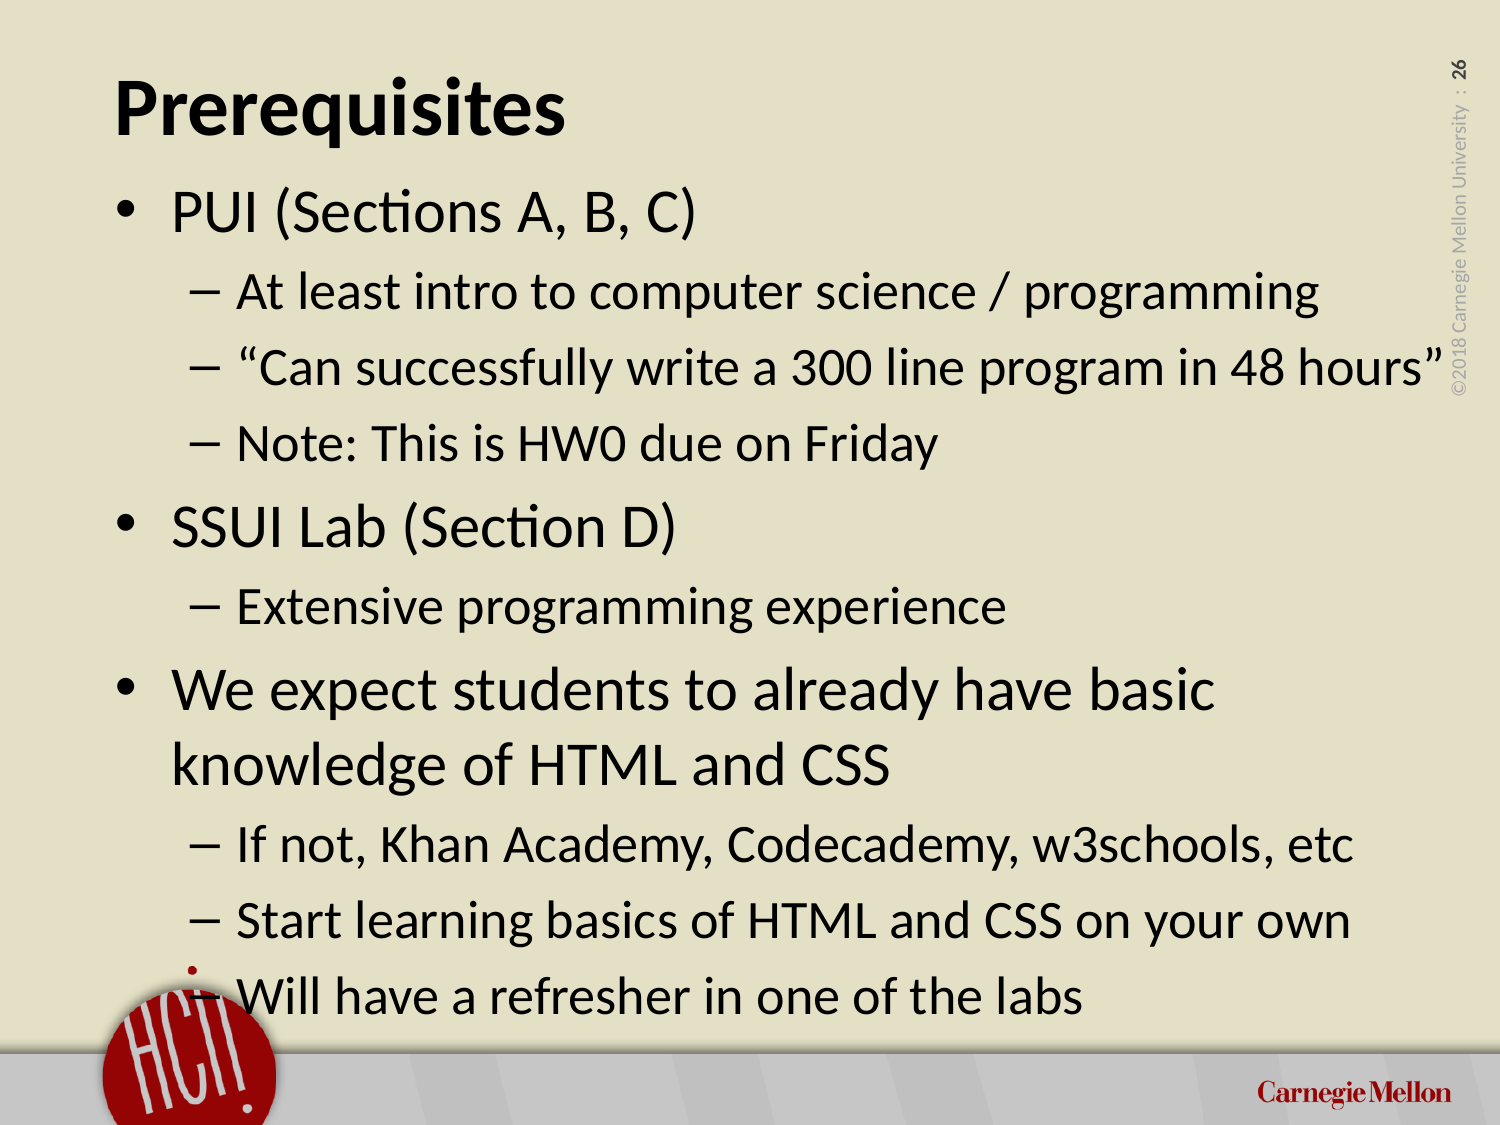

# Prerequisites
PUI (Sections A, B, C)
At least intro to computer science / programming
“Can successfully write a 300 line program in 48 hours”
Note: This is HW0 due on Friday
SSUI Lab (Section D)
Extensive programming experience
We expect students to already have basic knowledge of HTML and CSS
If not, Khan Academy, Codecademy, w3schools, etc
Start learning basics of HTML and CSS on your own
Will have a refresher in one of the labs